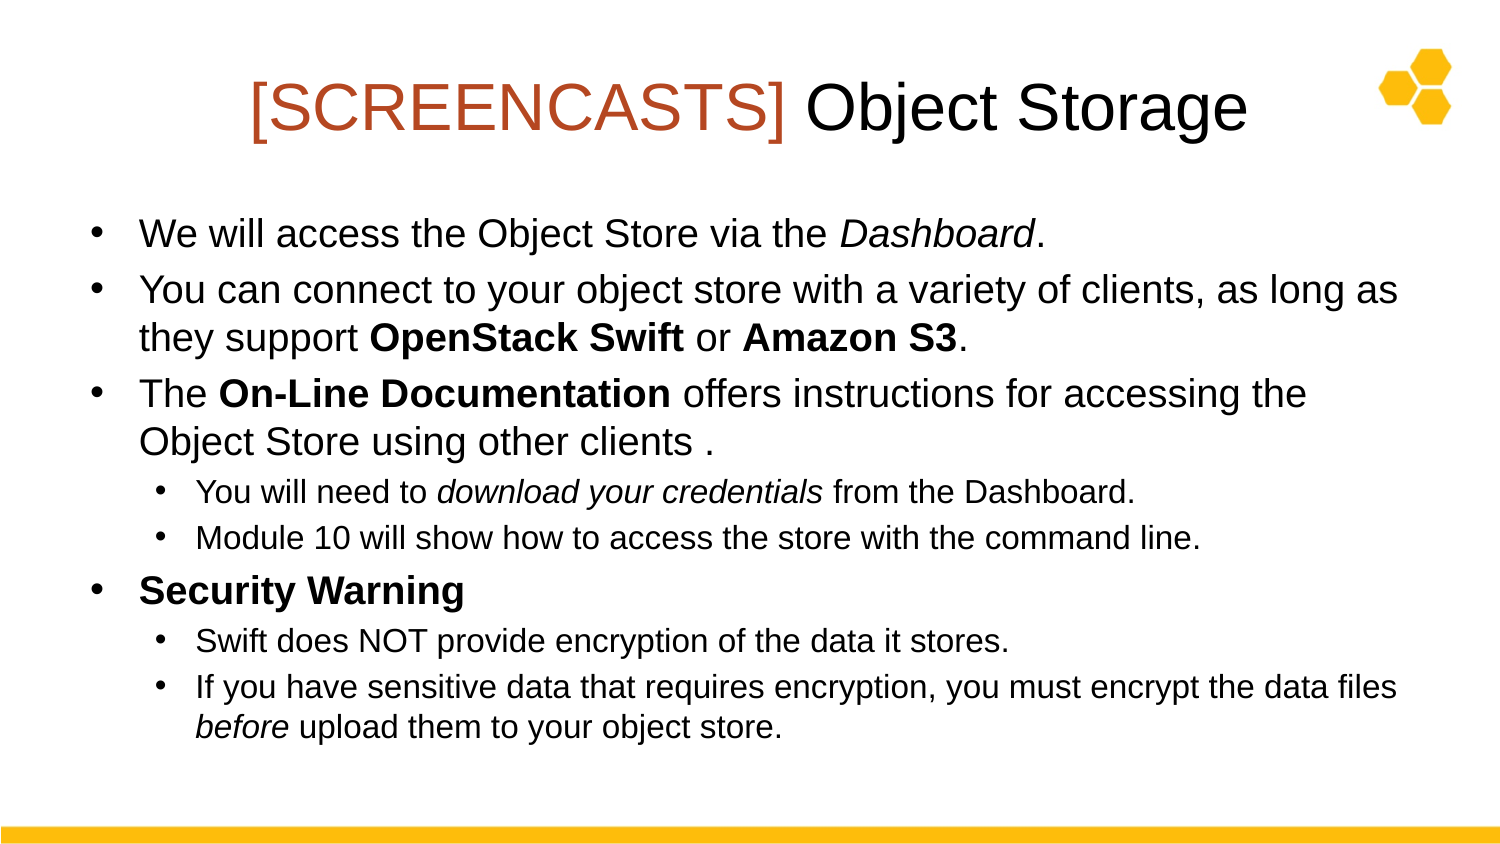

# [SCREENCASTS] Object Storage
We will access the Object Store via the Dashboard.
You can connect to your object store with a variety of clients, as long as they support OpenStack Swift or Amazon S3.
The On-Line Documentation offers instructions for accessing the Object Store using other clients .
You will need to download your credentials from the Dashboard.
Module 10 will show how to access the store with the command line.
Security Warning
Swift does NOT provide encryption of the data it stores.
If you have sensitive data that requires encryption, you must encrypt the data files before upload them to your object store.